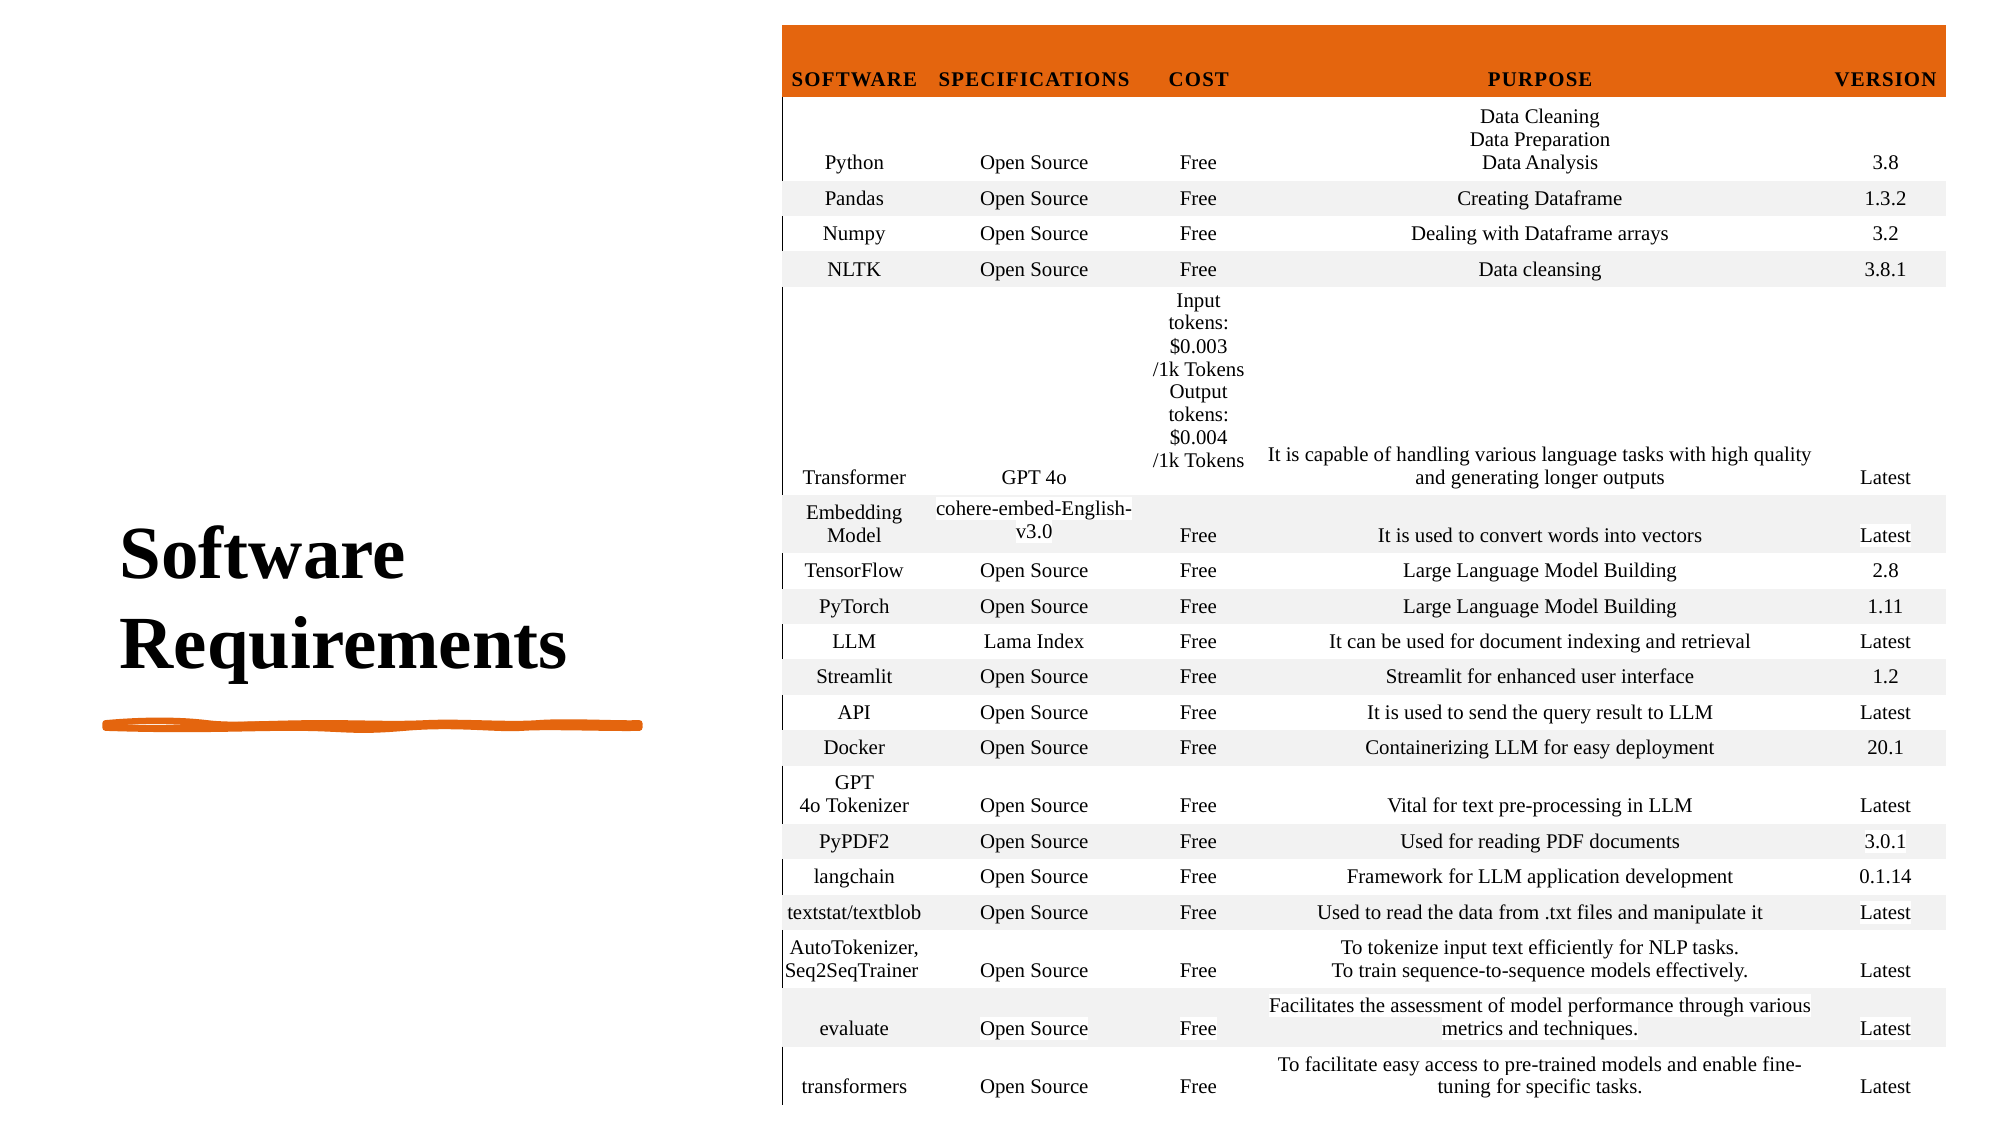

| Software | Specifications | Cost | Purpose | Version |
| --- | --- | --- | --- | --- |
| Python | Open Source | Free | Data Cleaning Data Preparation Data Analysis | 3.8 |
| Pandas | Open Source | Free | Creating Dataframe | 1.3.2 |
| Numpy | Open Source | Free | Dealing with Dataframe arrays | 3.2 |
| NLTK | Open Source | Free | Data cleansing | 3.8.1 |
| Transformer | GPT 4o | Input tokens:$0.003 /1k Tokens Output tokens:$0.004 /1k Tokens | It is capable of handling various language tasks with high quality and generating longer outputs | Latest |
| Embedding Model | cohere-embed-English-v3.0 | Free | It is used to convert words into vectors | Latest |
| TensorFlow | Open Source | Free | Large Language Model Building | 2.8 |
| PyTorch | Open Source | Free | Large Language Model Building | 1.11 |
| LLM | Lama Index | Free | It can be used for document indexing and retrieval | Latest |
| Streamlit | Open Source | Free | Streamlit for enhanced user interface | 1.2 |
| API | Open Source | Free | It is used to send the query result to LLM | Latest |
| Docker | Open Source | Free | Containerizing LLM for easy deployment | 20.1 |
| GPT 4o Tokenizer | Open Source | Free | Vital for text pre-processing in LLM | Latest |
| PyPDF2 | Open Source | Free | Used for reading PDF documents | 3.0.1 |
| langchain | Open Source | Free | Framework for LLM application development | 0.1.14 |
| textstat/textblob | Open Source | Free | Used to read the data from .txt files and manipulate it | Latest |
| AutoTokenizer, Seq2SeqTrainer | Open Source | Free | To tokenize input text efficiently for NLP tasks. To train sequence-to-sequence models effectively. | Latest |
| evaluate | Open Source | Free | Facilitates the assessment of model performance through various metrics and techniques. | Latest |
| transformers | Open Source | Free | To facilitate easy access to pre-trained models and enable fine-tuning for specific tasks. | Latest |
# Software Requirements